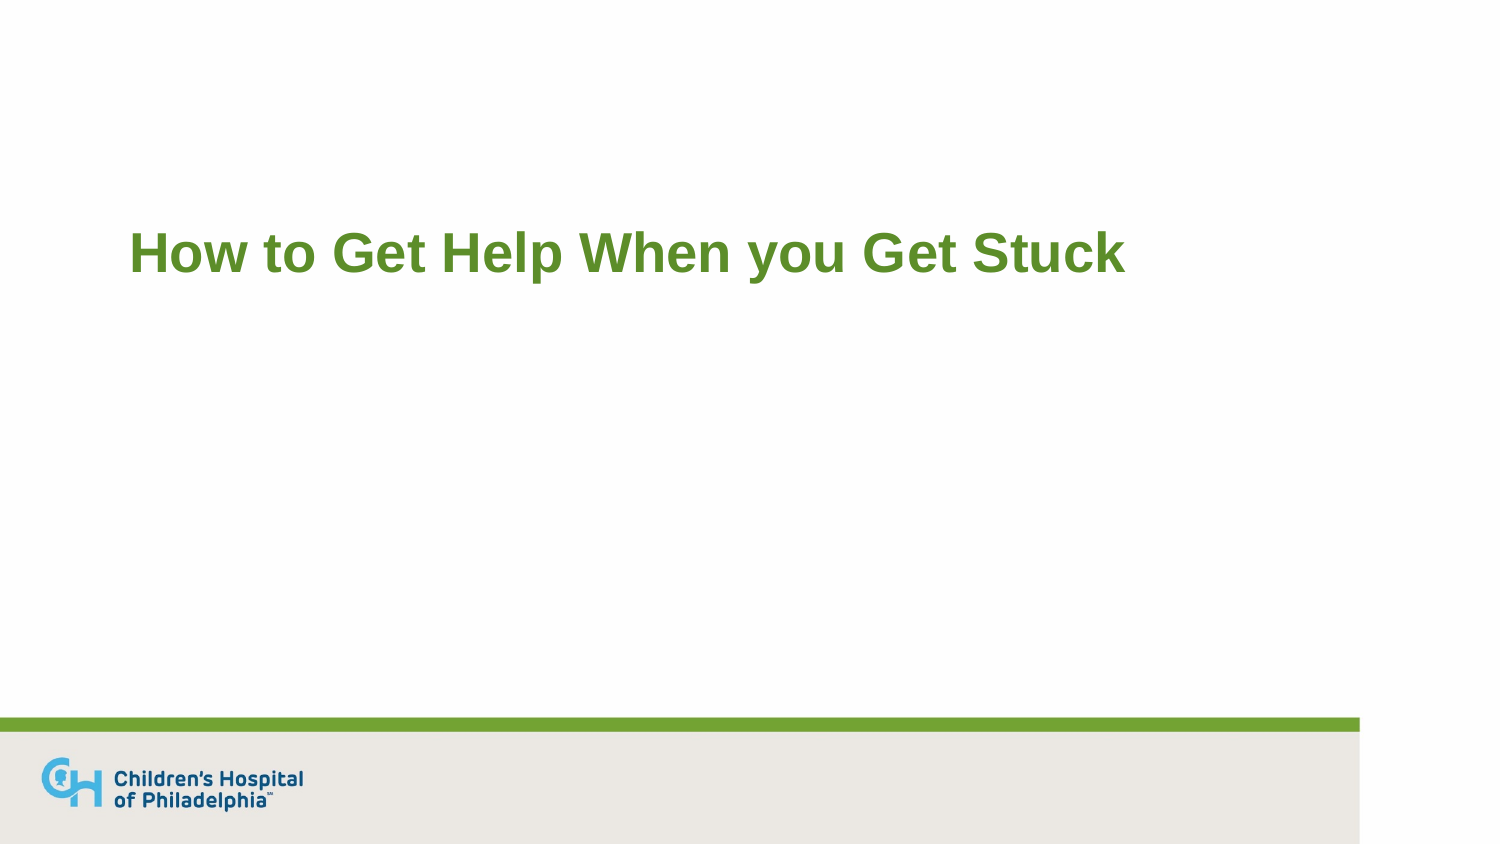

# How to Get Help When you Get Stuck